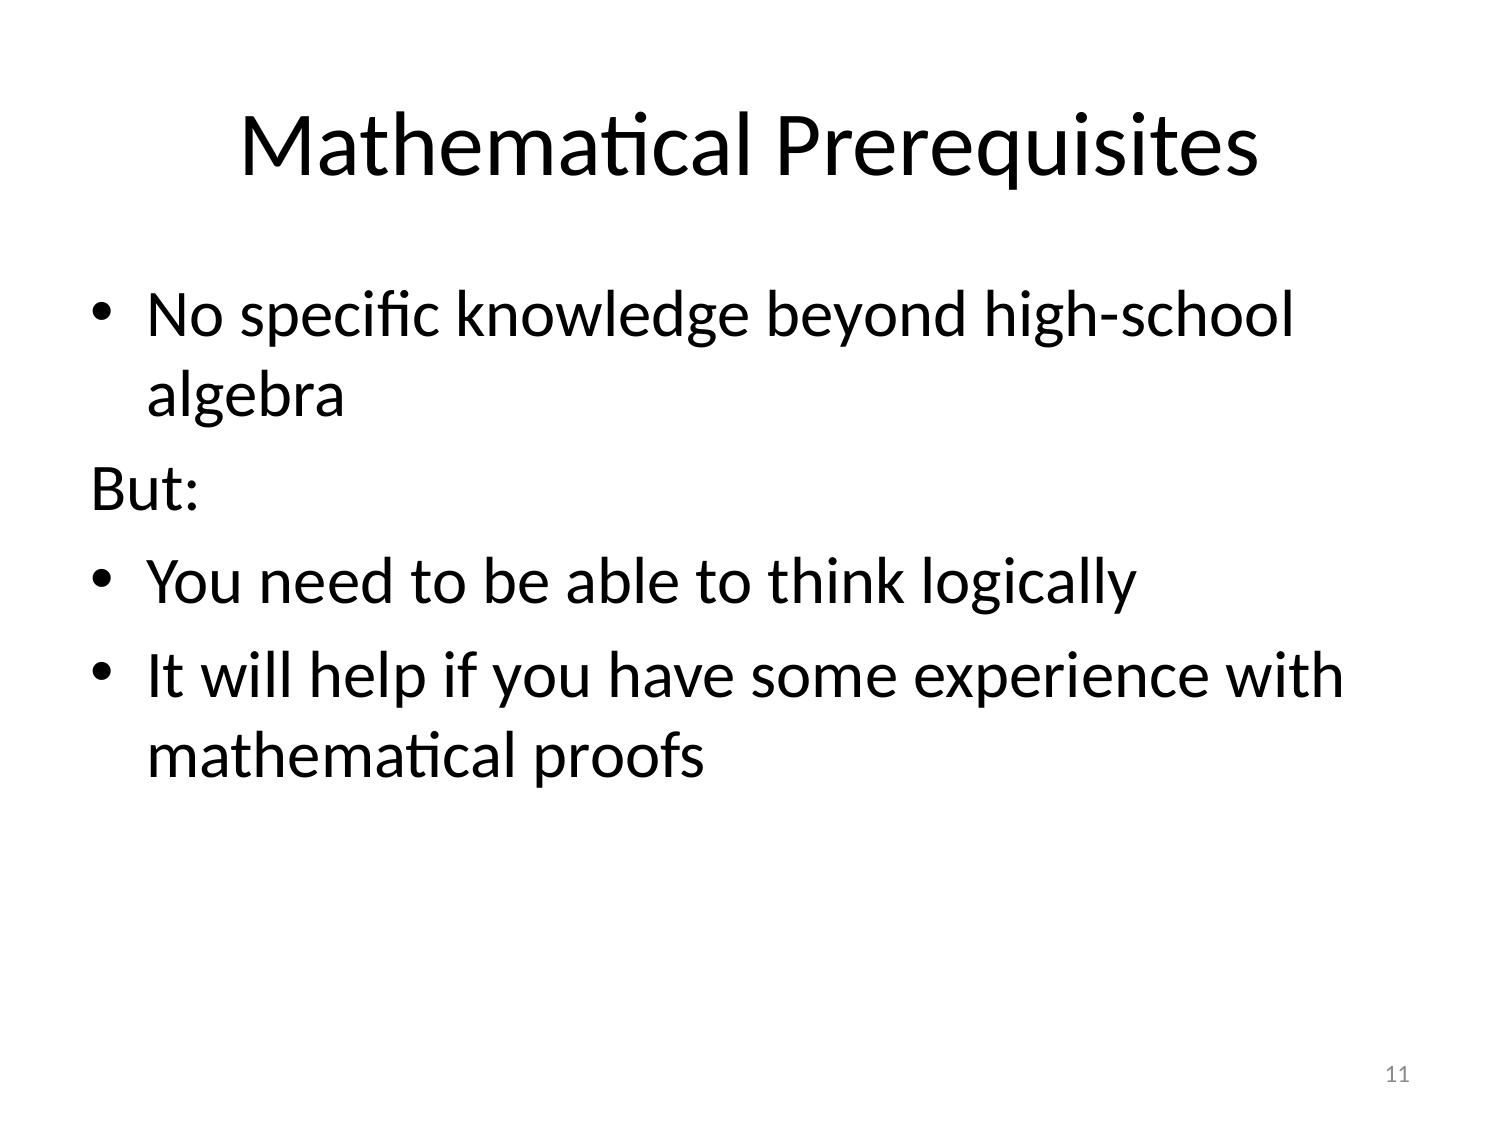

# Mathematical Prerequisites
No specific knowledge beyond high-school algebra
But:
You need to be able to think logically
It will help if you have some experience with mathematical proofs
11